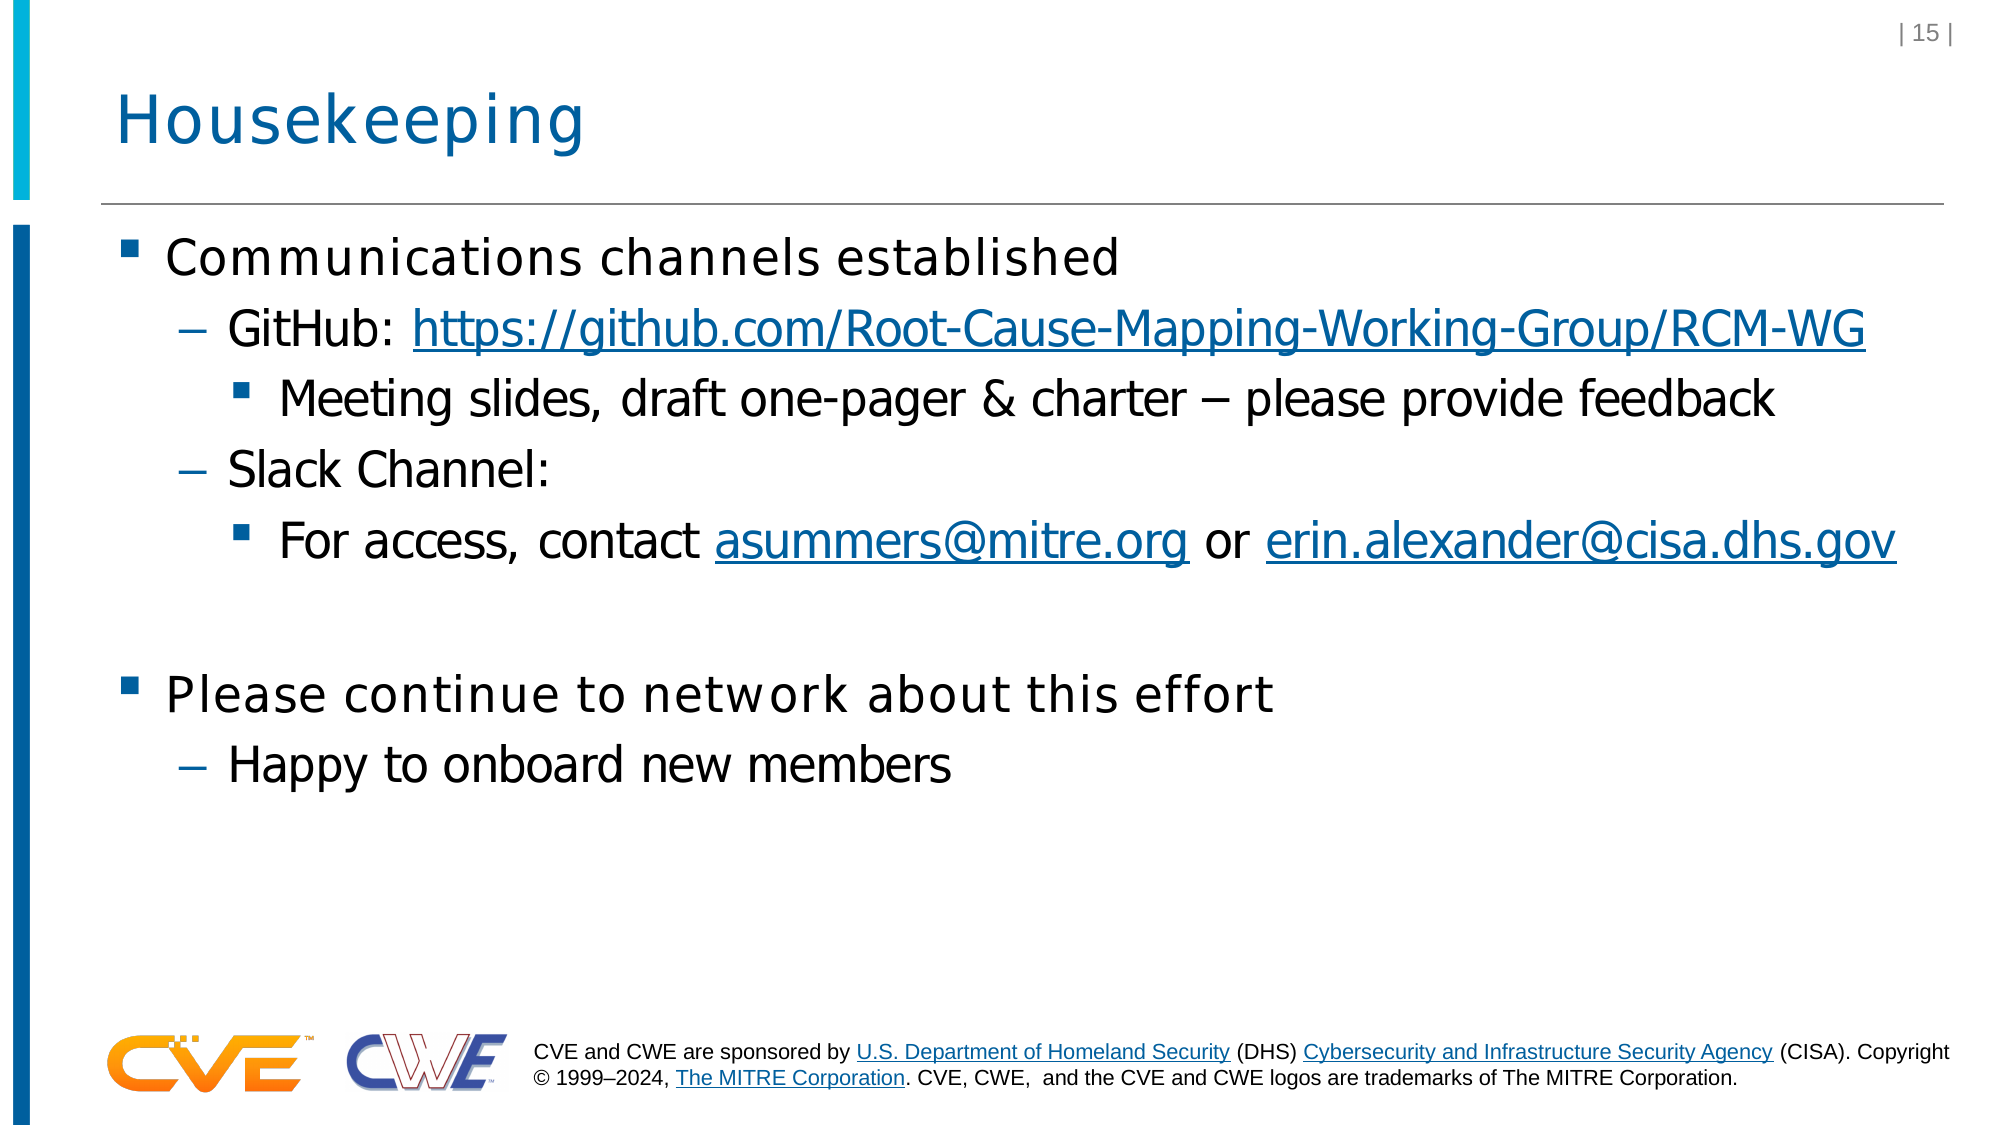

| 15 |
# Housekeeping
Communications channels established
GitHub: https://github.com/Root-Cause-Mapping-Working-Group/RCM-WG
Meeting slides, draft one-pager & charter – please provide feedback
Slack Channel:
For access, contact asummers@mitre.org or erin.alexander@cisa.dhs.gov

Please continue to network about this effort
Happy to onboard new members